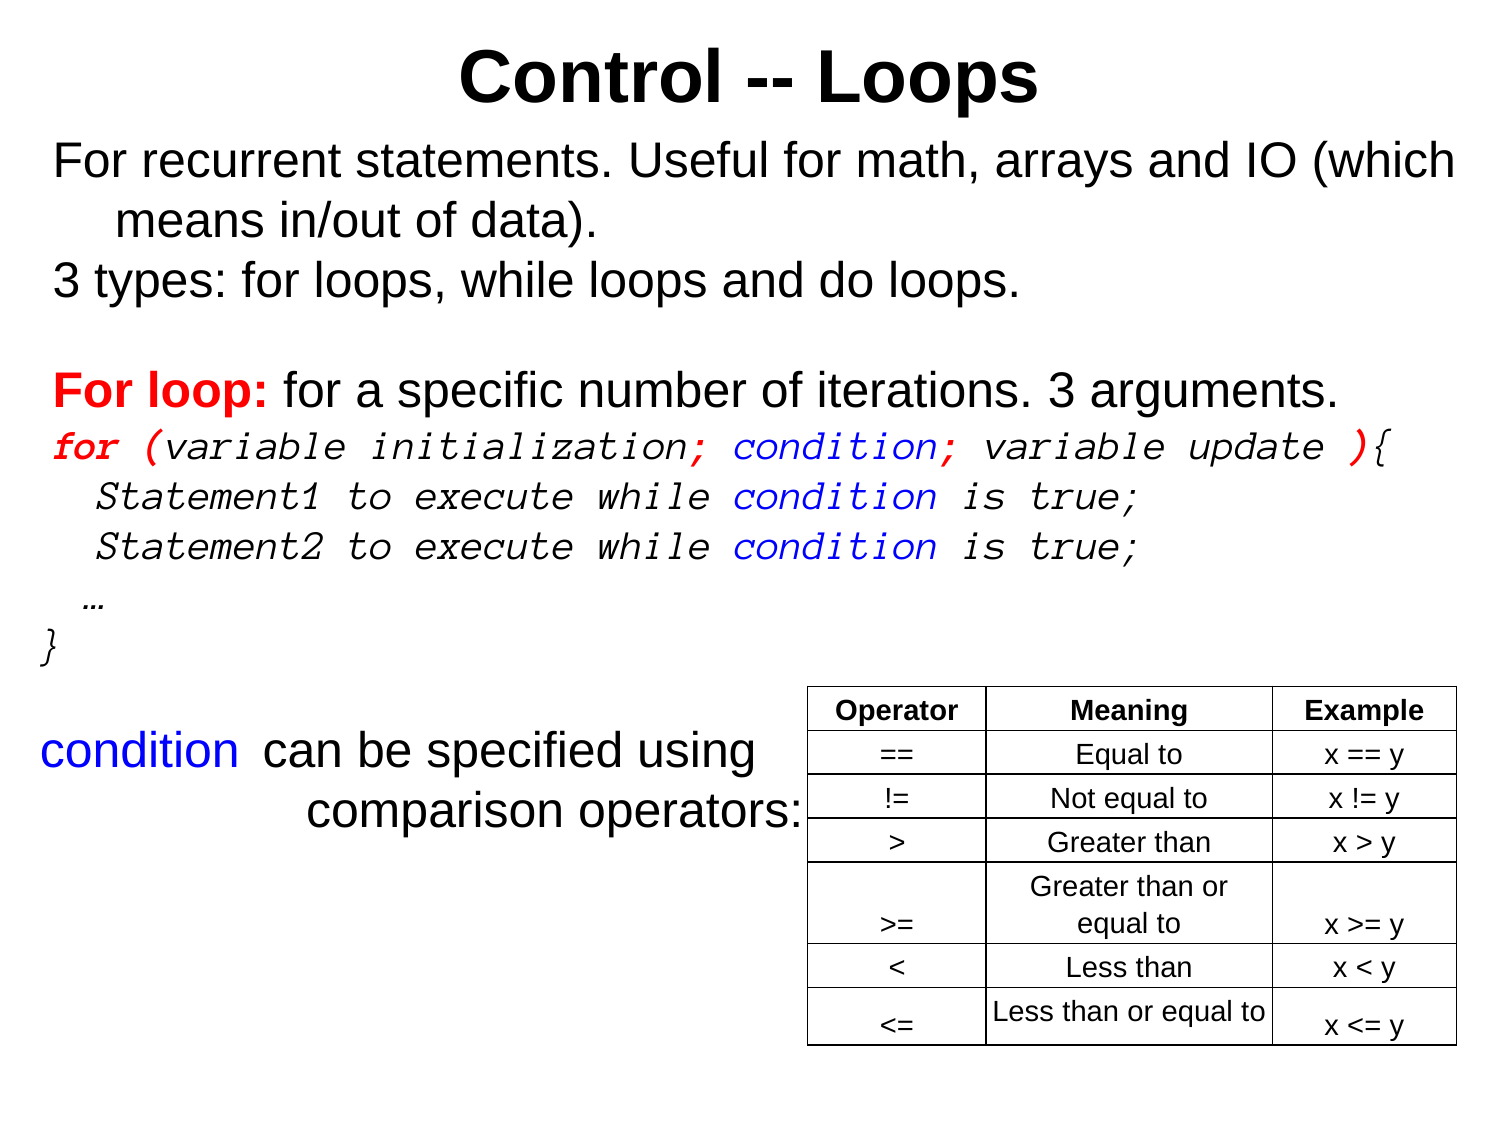

# Control -- Loops
For recurrent statements. Useful for math, arrays and IO (which means in/out of data).
3 types: for loops, while loops and do loops.

For loop: for a specific number of iterations. 3 arguments.
for (variable initialization; condition; variable update ){
  Statement1 to execute while condition is true;
  Statement2 to execute while condition is true;
  …
}

condition can be specified using
                   comparison operators:

| Operator | Meaning | Example |
| --- | --- | --- |
| == | Equal to | x == y |
| != | Not equal to | x != y |
| > | Greater than | x > y |
| >= | Greater than or equal to | x >= y |
| < | Less than | x < y |
| <= | Less than or equal to | x <= y |